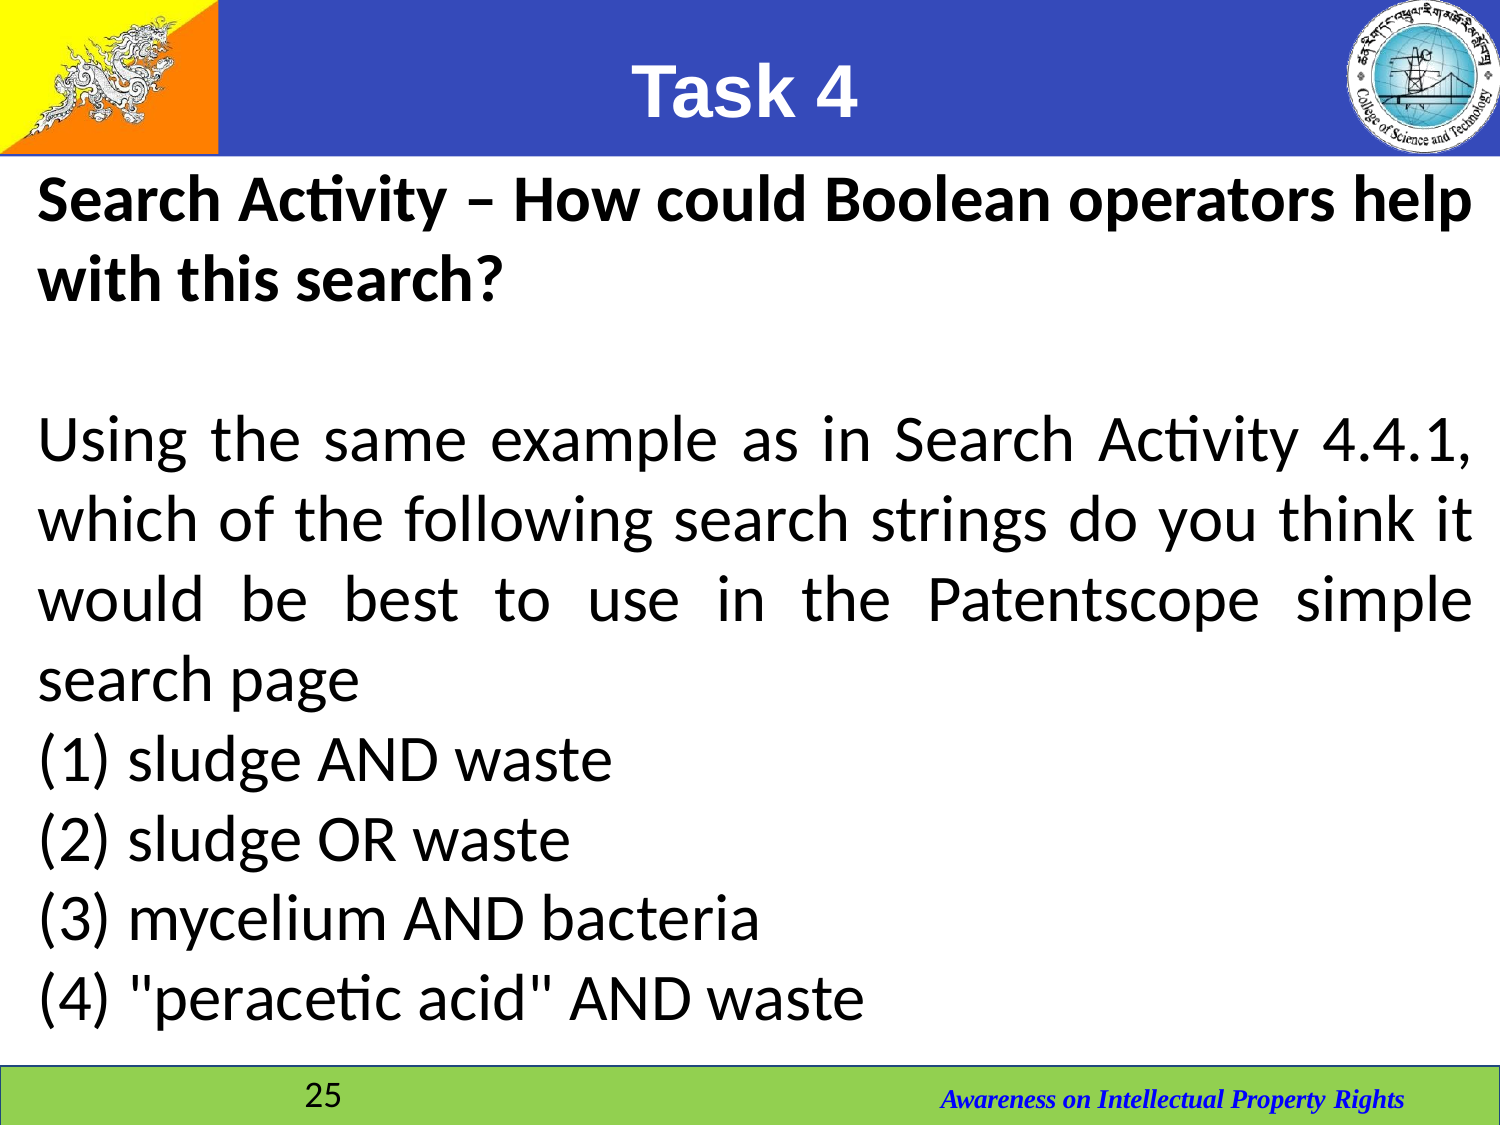

# Task 4
Search Activity – How could Boolean operators help with this search?

Using the same example as in Search Activity 4.4.1, which of the following search strings do you think it would be best to use in the Patentscope simple search page
(1) sludge AND waste
(2) sludge OR waste
(3) mycelium AND bacteria
(4) "peracetic acid" AND waste

25
Awareness on Intellectual Property Rights